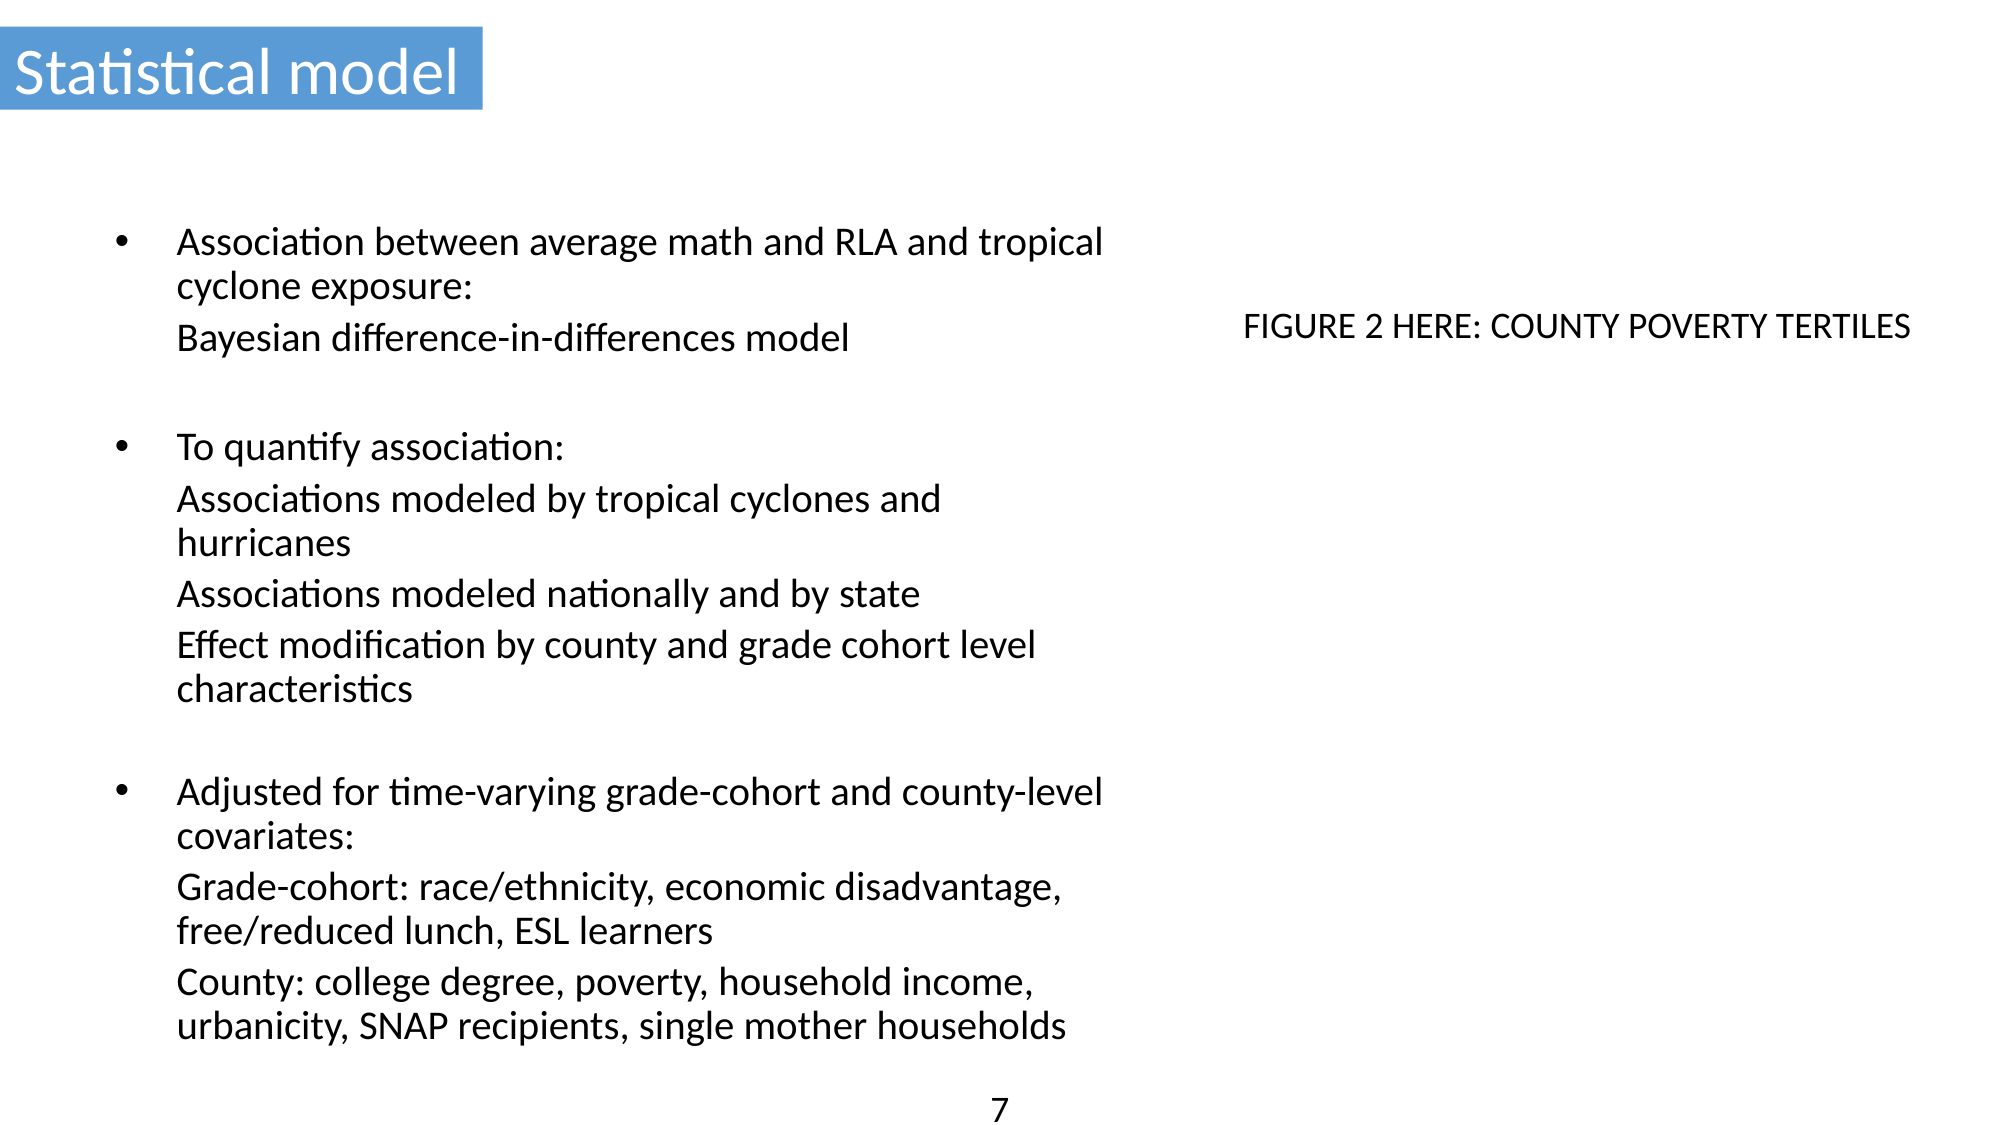

Statistical model
Association between average math and RLA and tropical cyclone exposure:
Bayesian difference-in-differences model

To quantify association:
Associations modeled by tropical cyclones and hurricanes
Associations modeled nationally and by state
Effect modification by county and grade cohort level characteristics
Adjusted for time-varying grade-cohort and county-level covariates:
Grade-cohort: race/ethnicity, economic disadvantage, free/reduced lunch, ESL learners
County: college degree, poverty, household income, urbanicity, SNAP recipients, single mother households

FIGURE 2 HERE: COUNTY POVERTY TERTILES
7